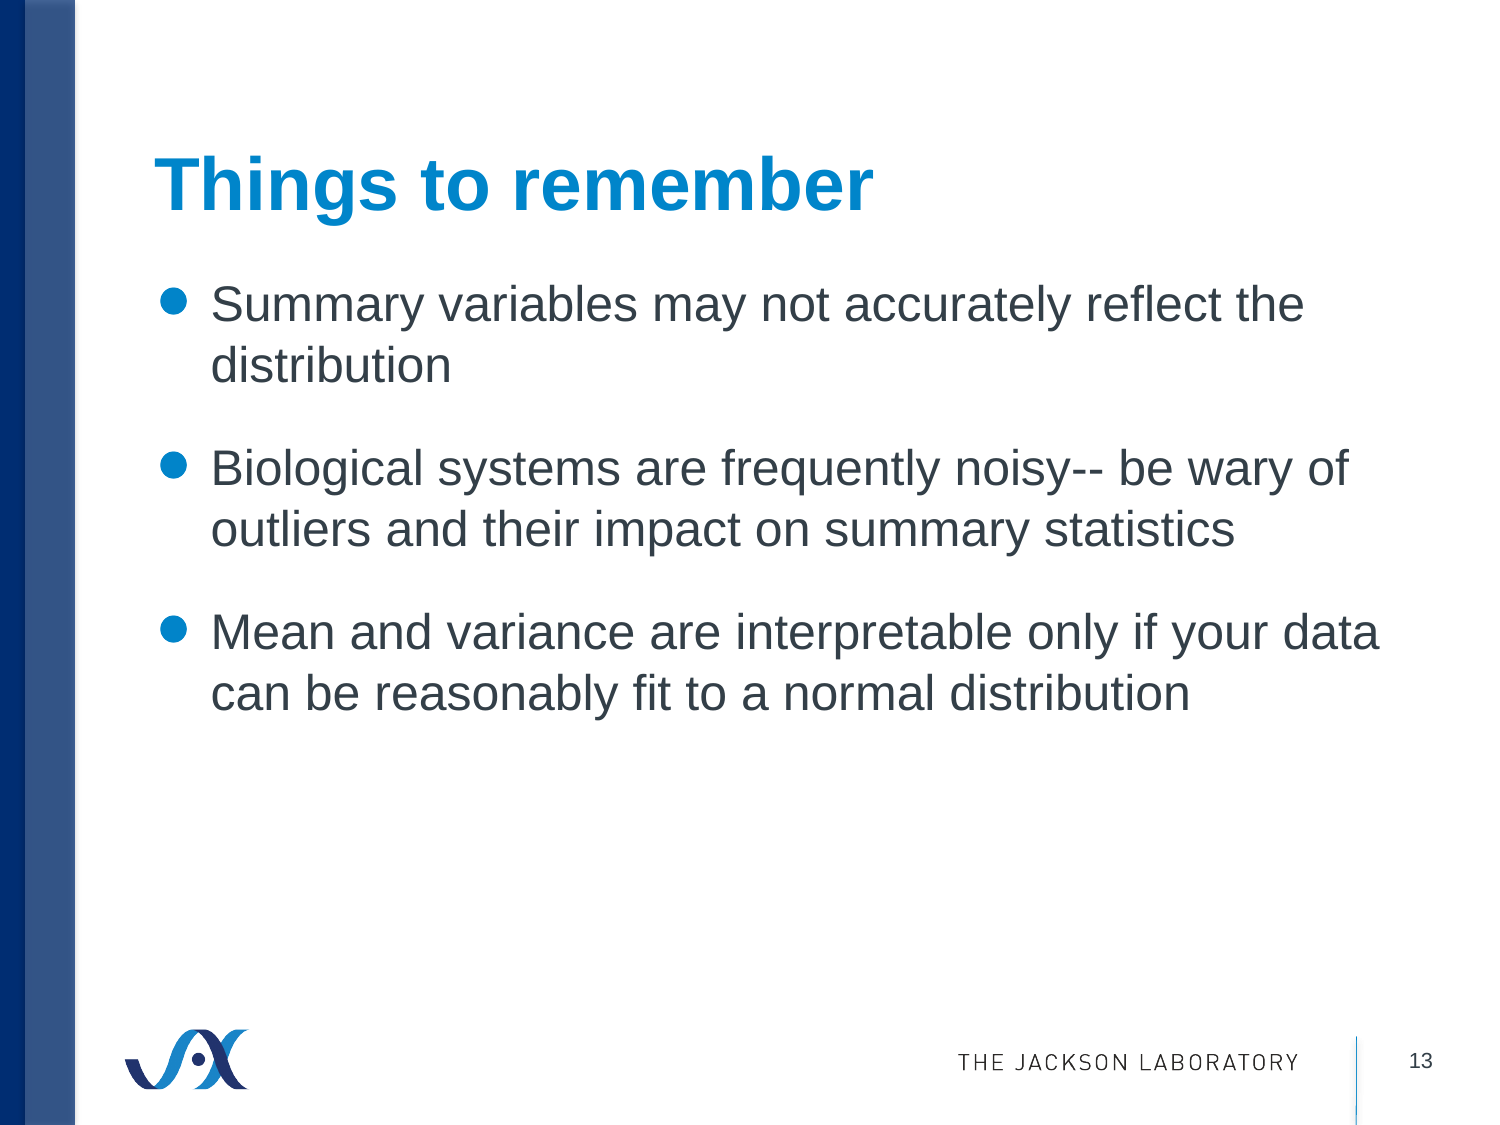

# Things to remember
Summary variables may not accurately reflect the distribution
Biological systems are frequently noisy-- be wary of outliers and their impact on summary statistics
Mean and variance are interpretable only if your data can be reasonably fit to a normal distribution
13